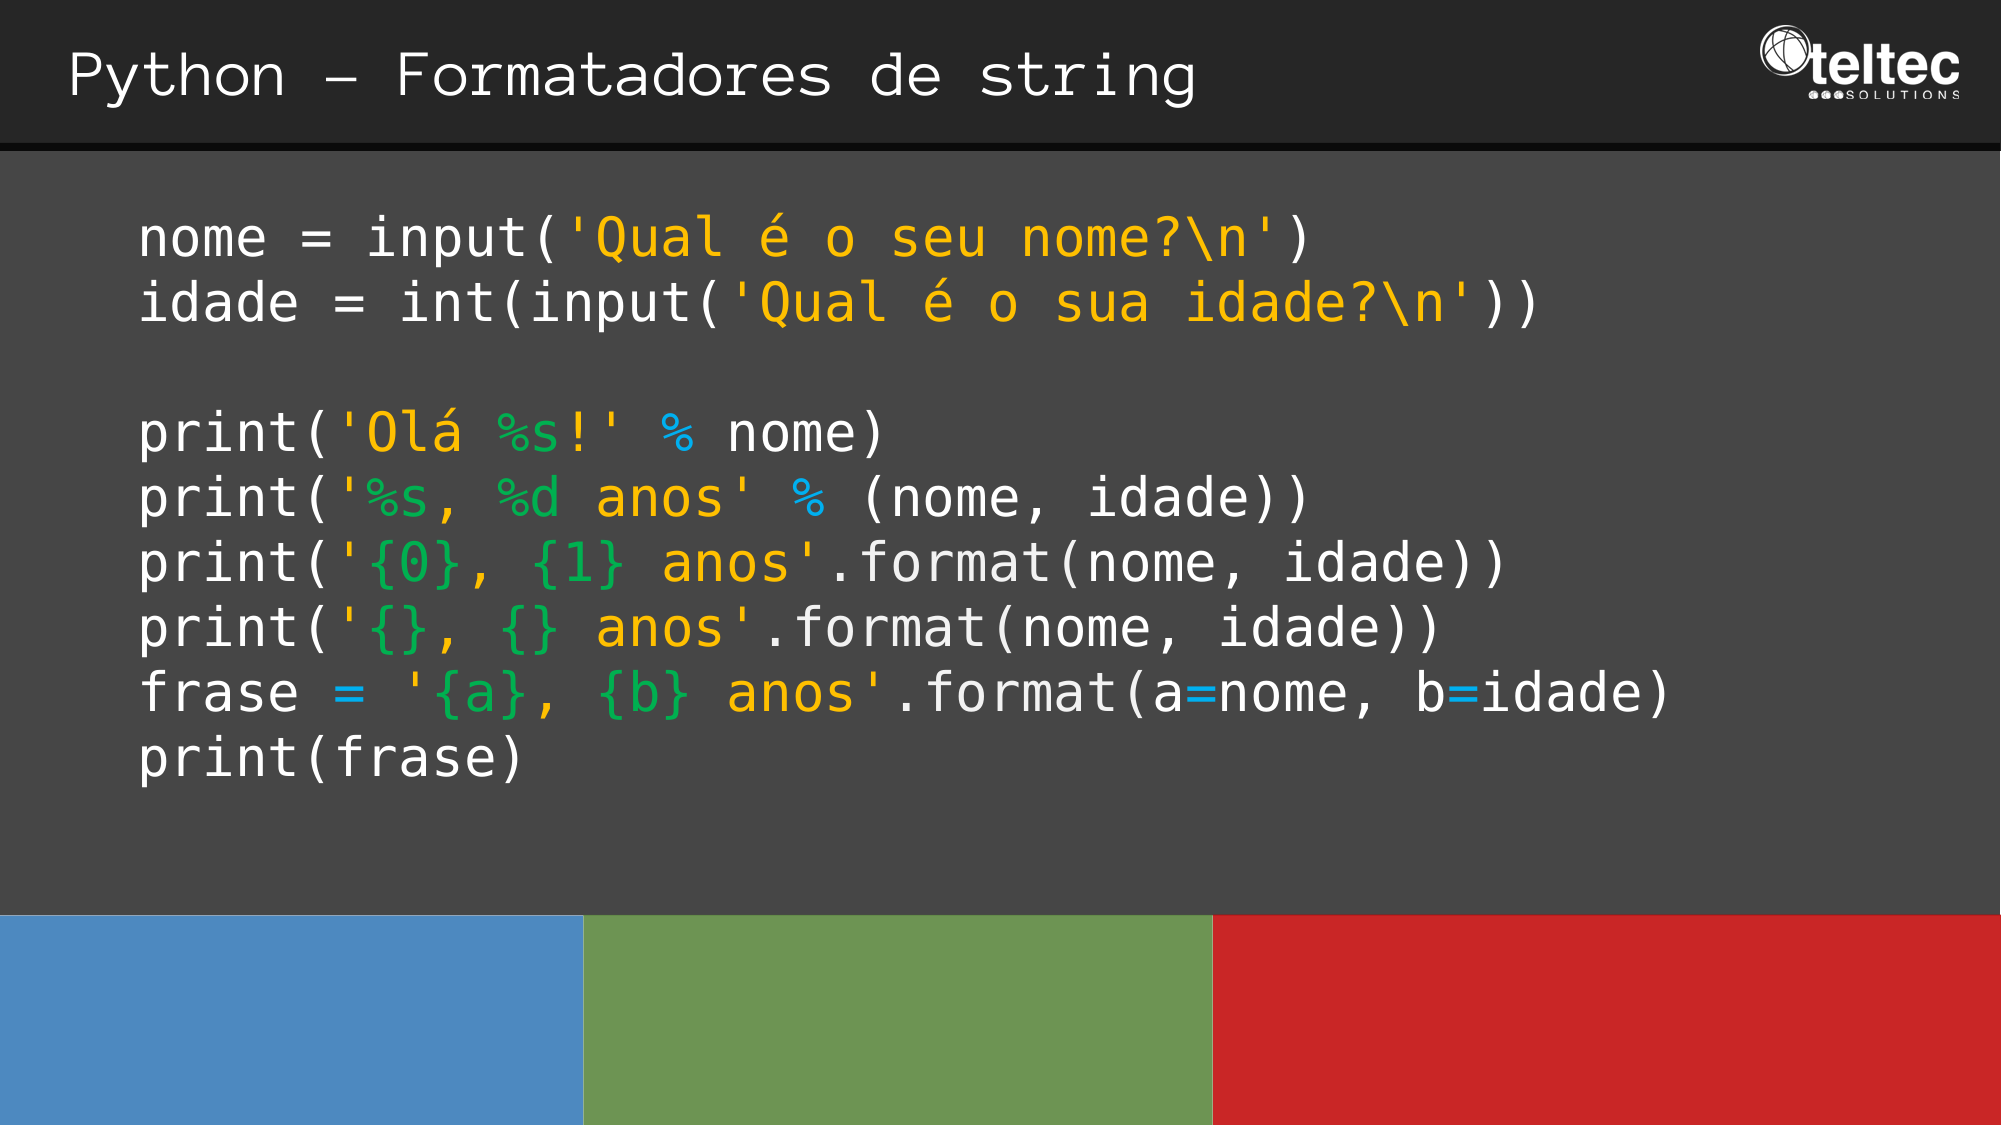

Python – Formatadores de string
nome = input('Qual é o seu nome?\n')
idade = int(input('Qual é o sua idade?\n'))

print('Olá %s!' % nome)
print('%s, %d anos' % (nome, idade))
print('{0}, {1} anos'.format(nome, idade))
print('{}, {} anos'.format(nome, idade))
frase = '{a}, {b} anos'.format(a=nome, b=idade)
print(frase)